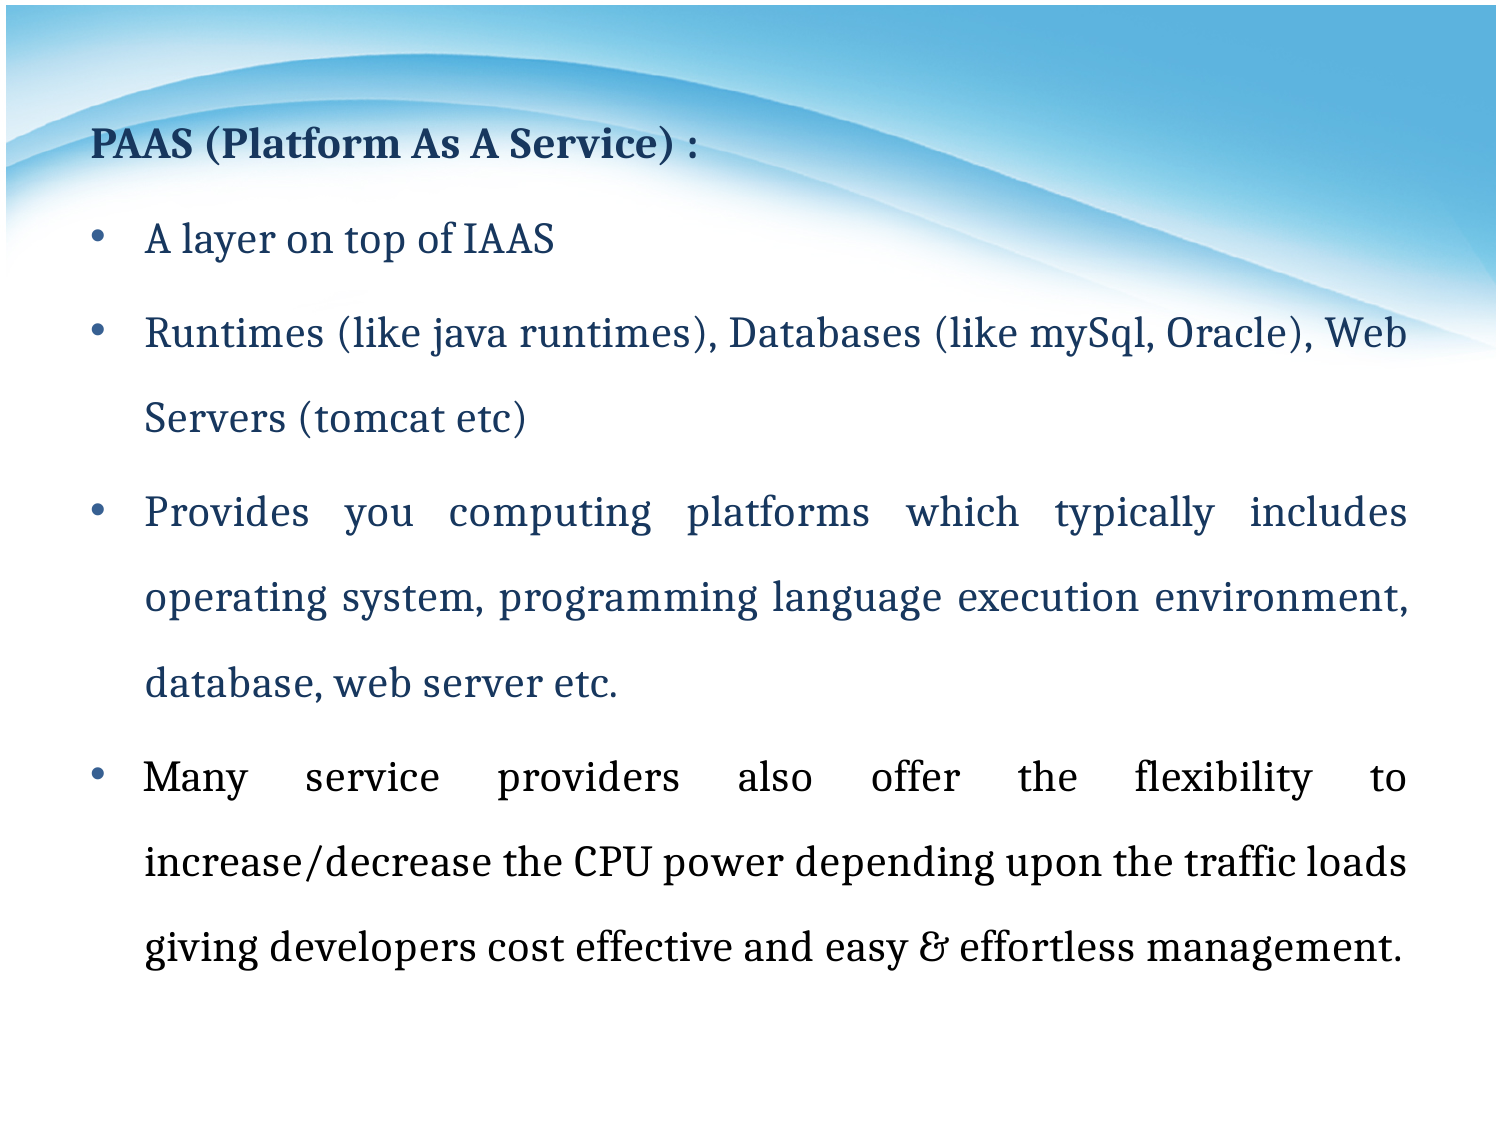

PAAS (Platform As A Service) :
A layer on top of IAAS
Runtimes (like java runtimes), Databases (like mySql, Oracle), Web Servers (tomcat etc)
Provides you computing platforms which typically includes operating system, programming language execution environment, database, web server etc.
Many service providers also offer the flexibility to increase/decrease the CPU power depending upon the traffic loads giving developers cost effective and easy & effortless management.